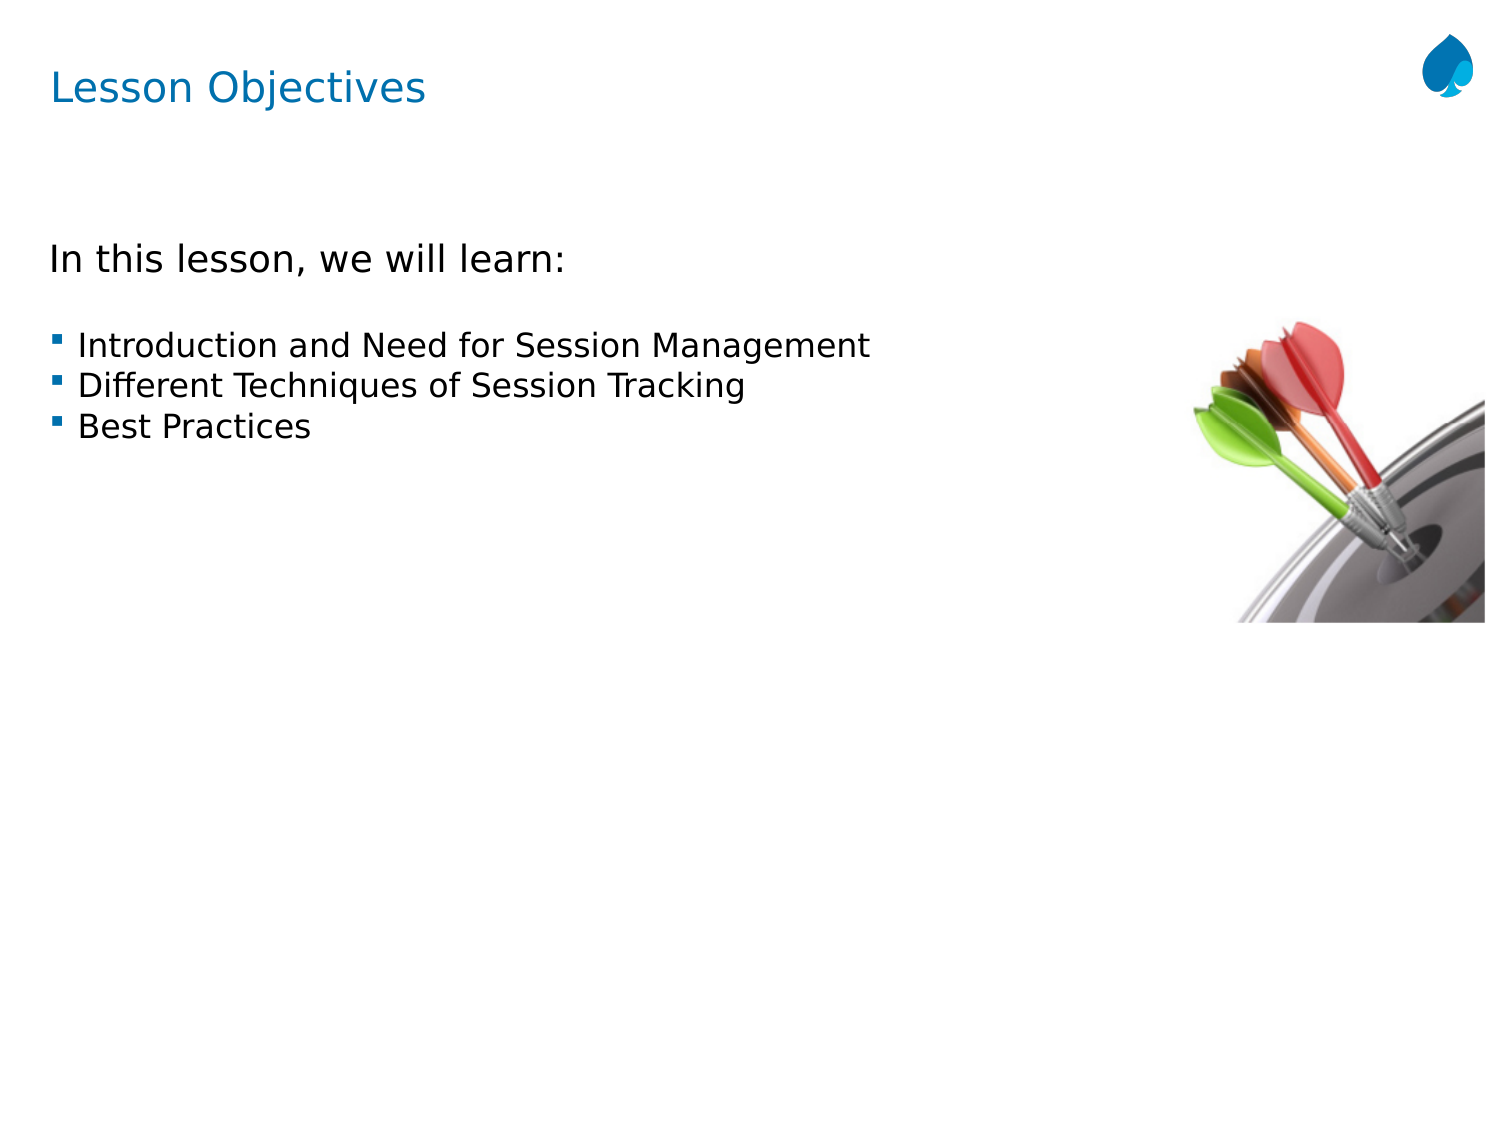

# Lesson Objectives
In this lesson, we will learn:

Introduction and Need for Session Management
Different Techniques of Session Tracking
Best Practices